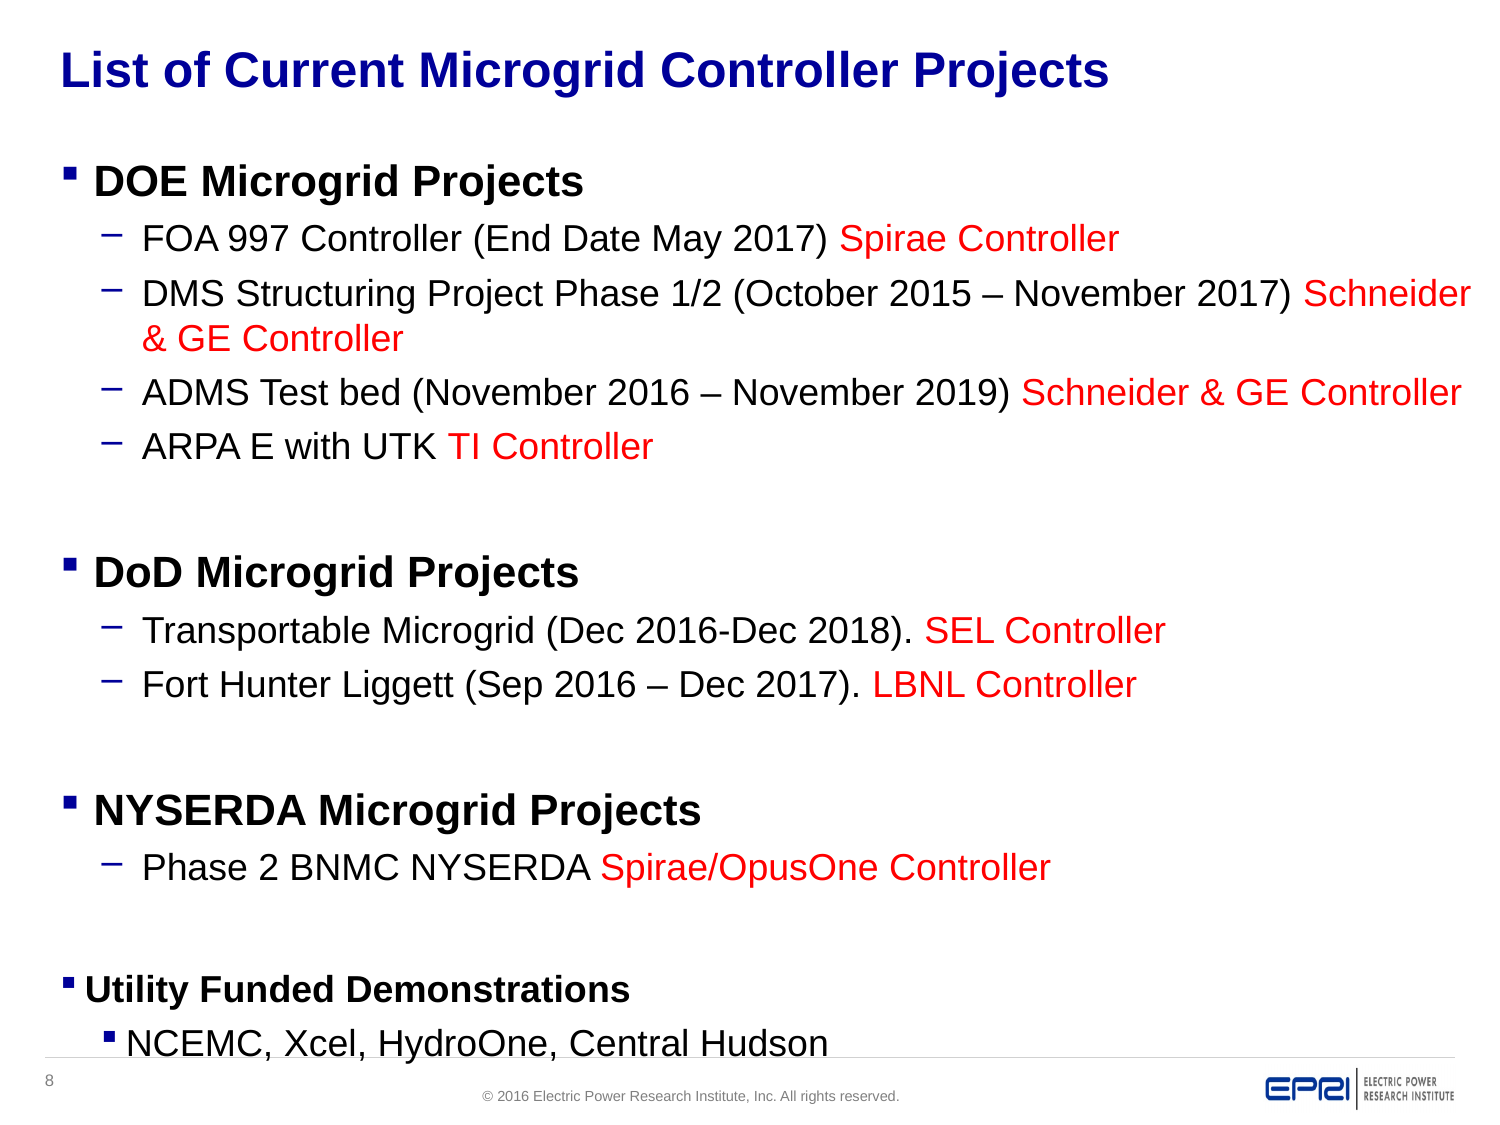

# List of Current Microgrid Controller Projects
DOE Microgrid Projects
FOA 997 Controller (End Date May 2017) Spirae Controller
DMS Structuring Project Phase 1/2 (October 2015 – November 2017) Schneider & GE Controller
ADMS Test bed (November 2016 – November 2019) Schneider & GE Controller
ARPA E with UTK TI Controller

DoD Microgrid Projects
Transportable Microgrid (Dec 2016-Dec 2018). SEL Controller
Fort Hunter Liggett (Sep 2016 – Dec 2017). LBNL Controller

NYSERDA Microgrid Projects
Phase 2 BNMC NYSERDA Spirae/OpusOne Controller

Utility Funded Demonstrations
NCEMC, Xcel, HydroOne, Central Hudson